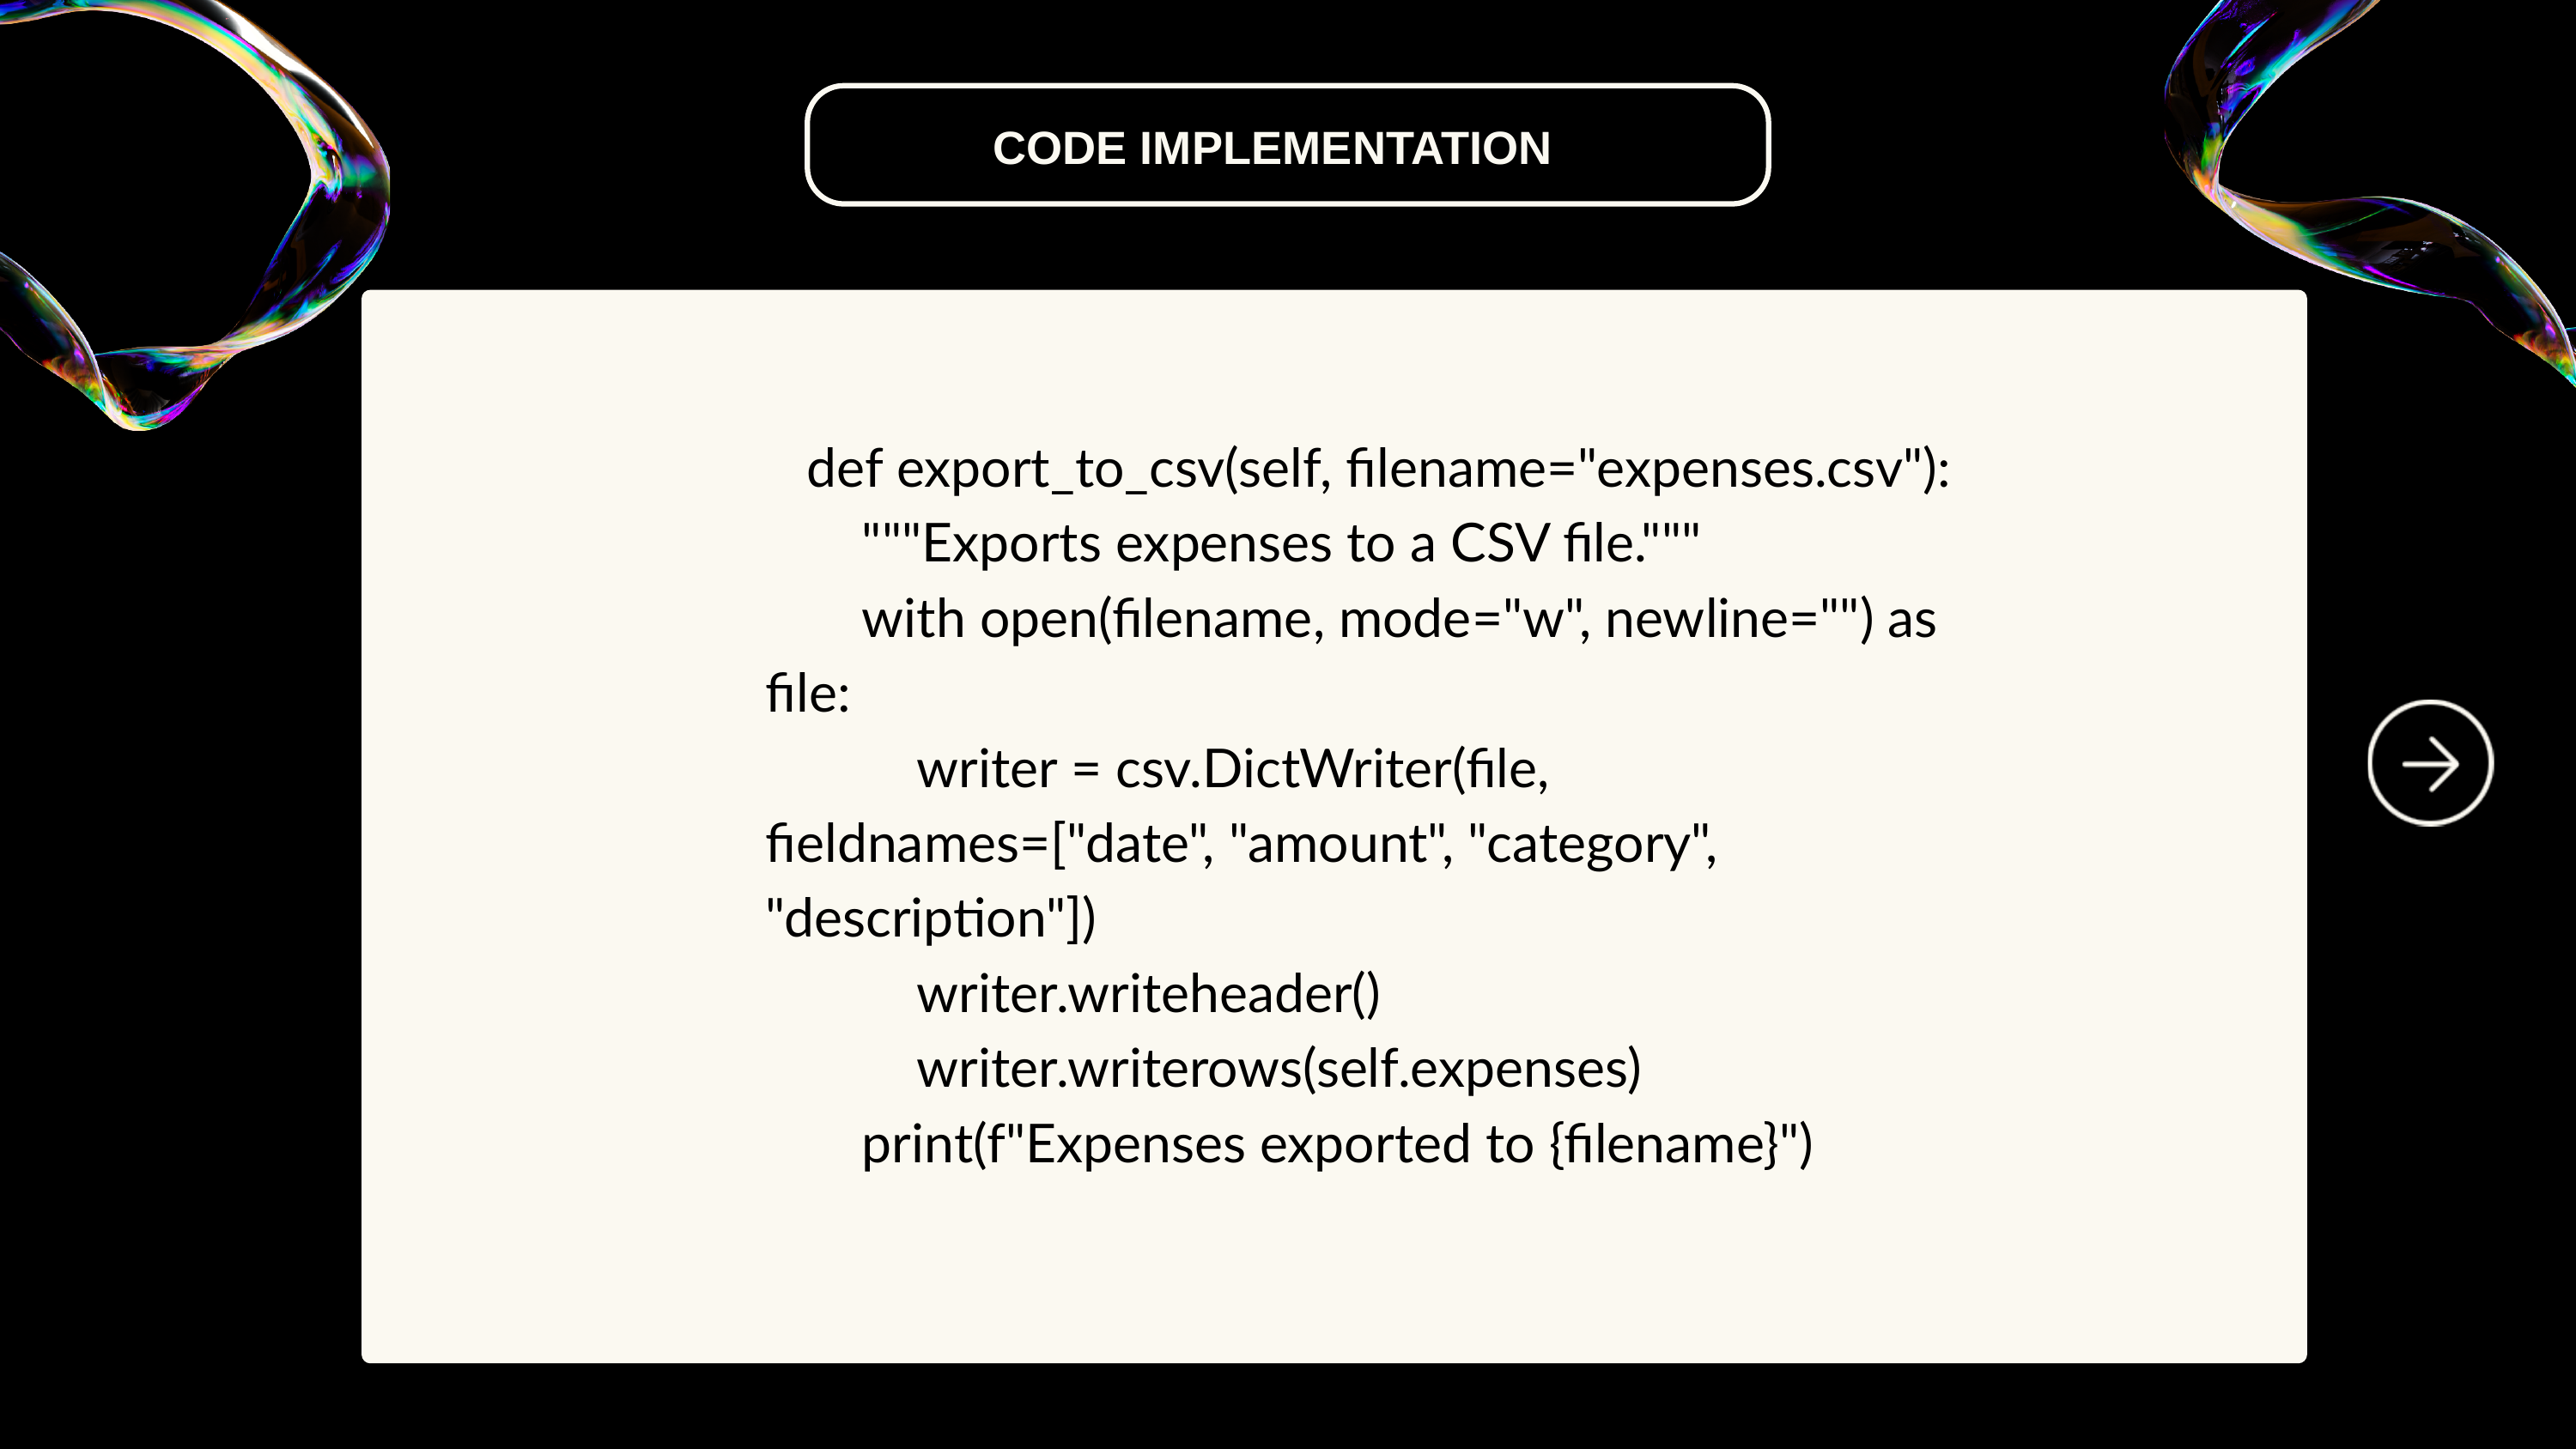

CODE IMPLEMENTATION

   def export_to_csv(self, filename="expenses.csv"):
       """Exports expenses to a CSV file."""
       with open(filename, mode="w", newline="") as file:
           writer = csv.DictWriter(file, fieldnames=["date", "amount", "category", "description"])
           writer.writeheader()
           writer.writerows(self.expenses)
       print(f"Expenses exported to {filename}")